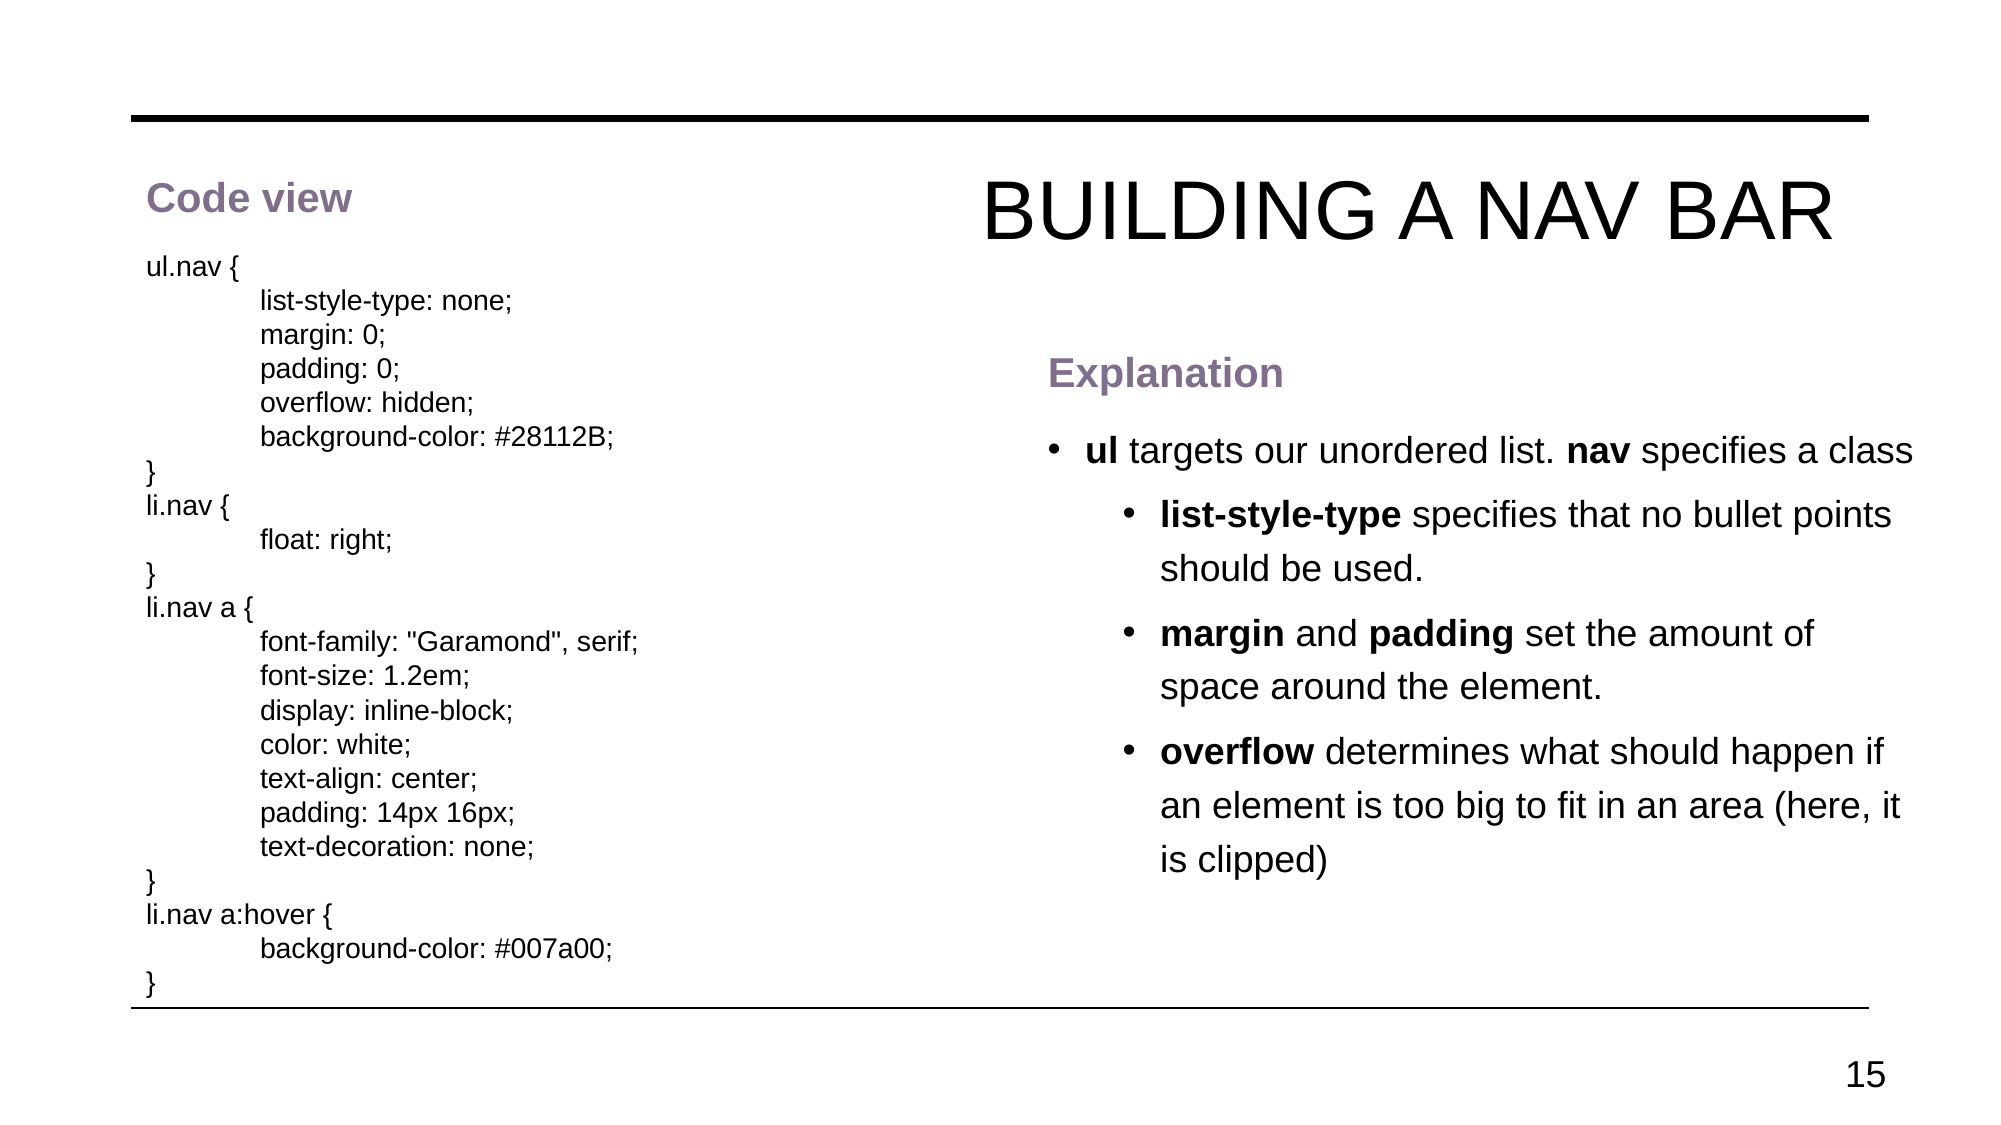

# Building a Nav Bar
Code view
ul.nav {
	list-style-type: none;
  	margin: 0;
  	padding: 0;
  	overflow: hidden;
	background-color: #28112B;
}
li.nav {
	float: right;
}
li.nav a {
	font-family: "Garamond", serif;
	font-size: 1.2em;
	display: inline-block;
  	color: white;
  	text-align: center;
  	padding: 14px 16px;
  	text-decoration: none;
}
li.nav a:hover {
	background-color: #007a00;
}
Explanation
ul targets our unordered list. nav specifies a class
list-style-type specifies that no bullet points should be used.
margin and padding set the amount of space around the element.
overflow determines what should happen if an element is too big to fit in an area (here, it is clipped)
15